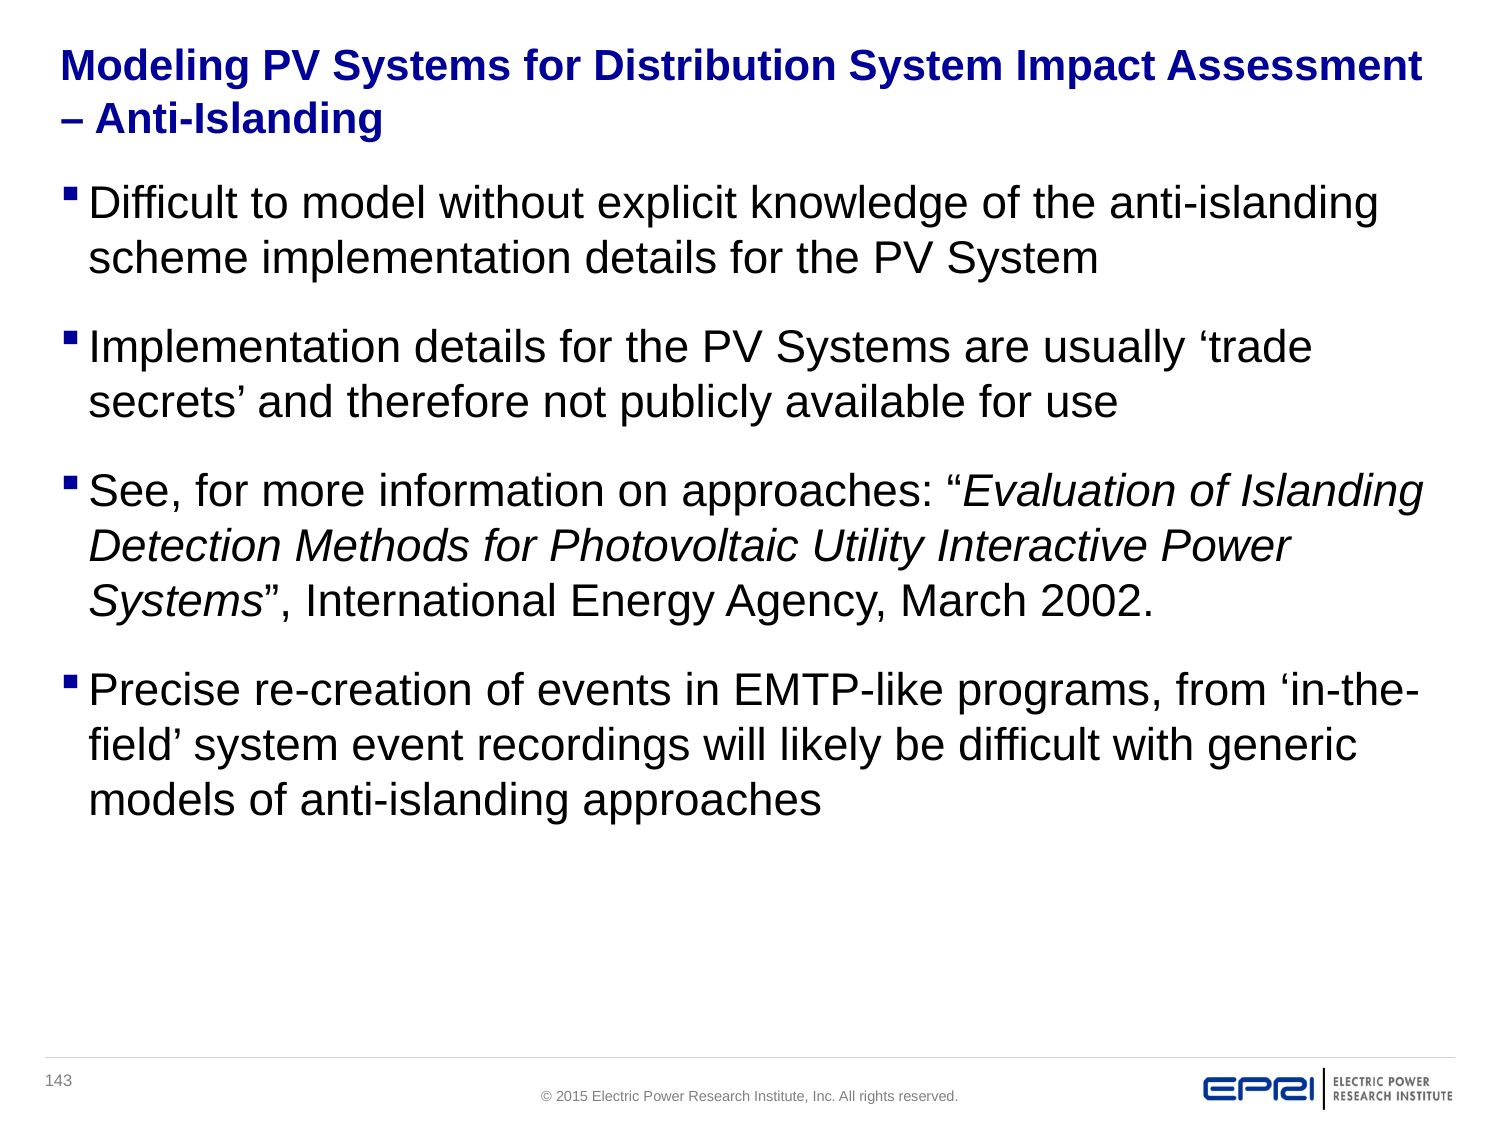

# Modeling PV Systems for Distribution System Impact Assessment – Anti-Islanding
Difficult to model without explicit knowledge of the anti-islanding scheme implementation details for the PV System
Implementation details for the PV Systems are usually ‘trade secrets’ and therefore not publicly available for use
See, for more information on approaches: “Evaluation of Islanding Detection Methods for Photovoltaic Utility Interactive Power Systems”, International Energy Agency, March 2002.
Precise re-creation of events in EMTP-like programs, from ‘in-the-field’ system event recordings will likely be difficult with generic models of anti-islanding approaches